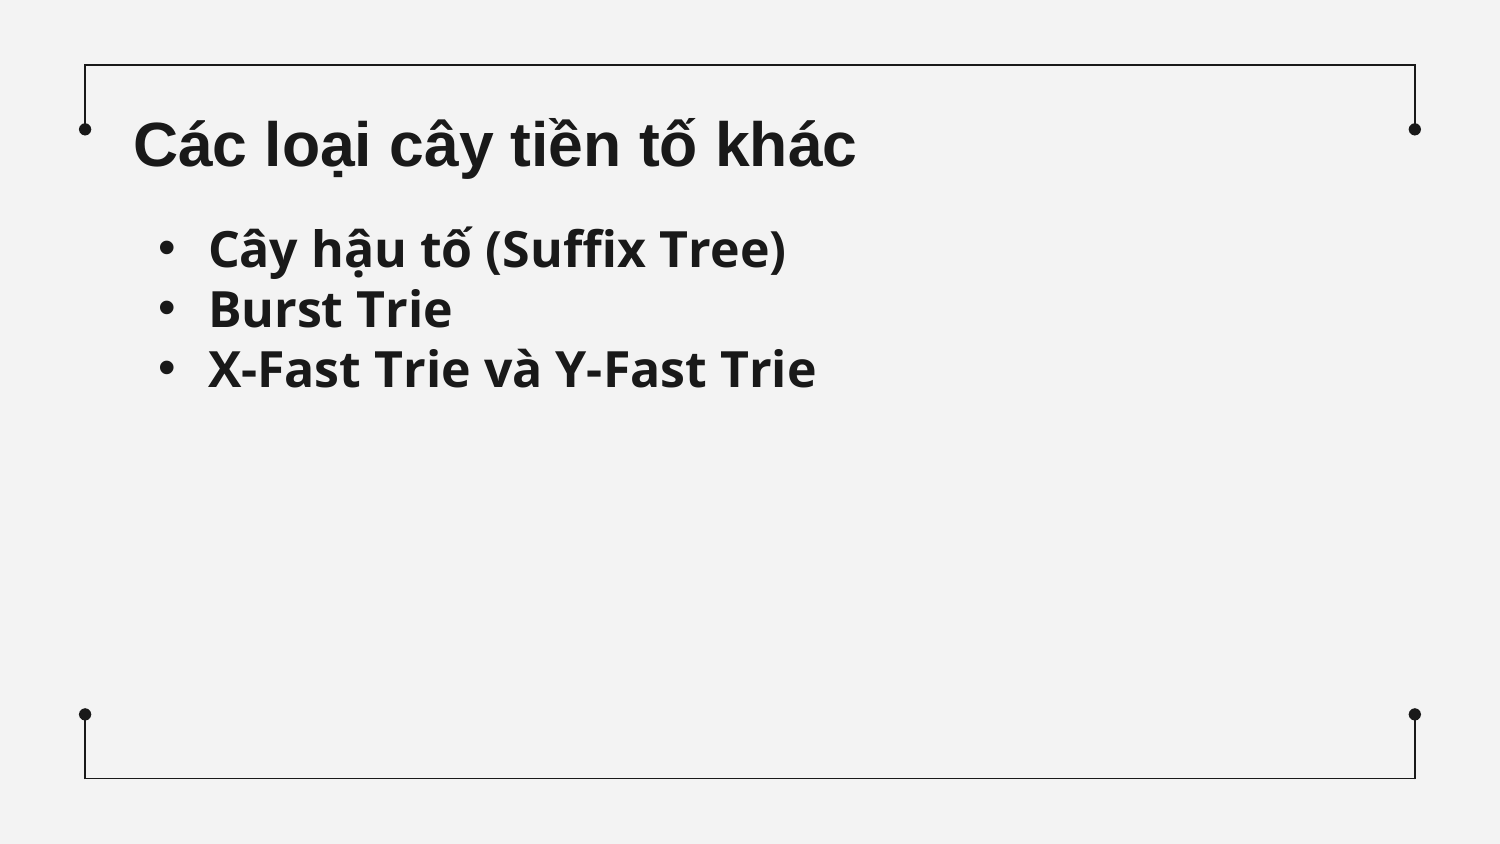

# Các loại cây tiền tố khác
Cây hậu tố (Suffix Tree)
Burst Trie
X-Fast Trie và Y-Fast Trie